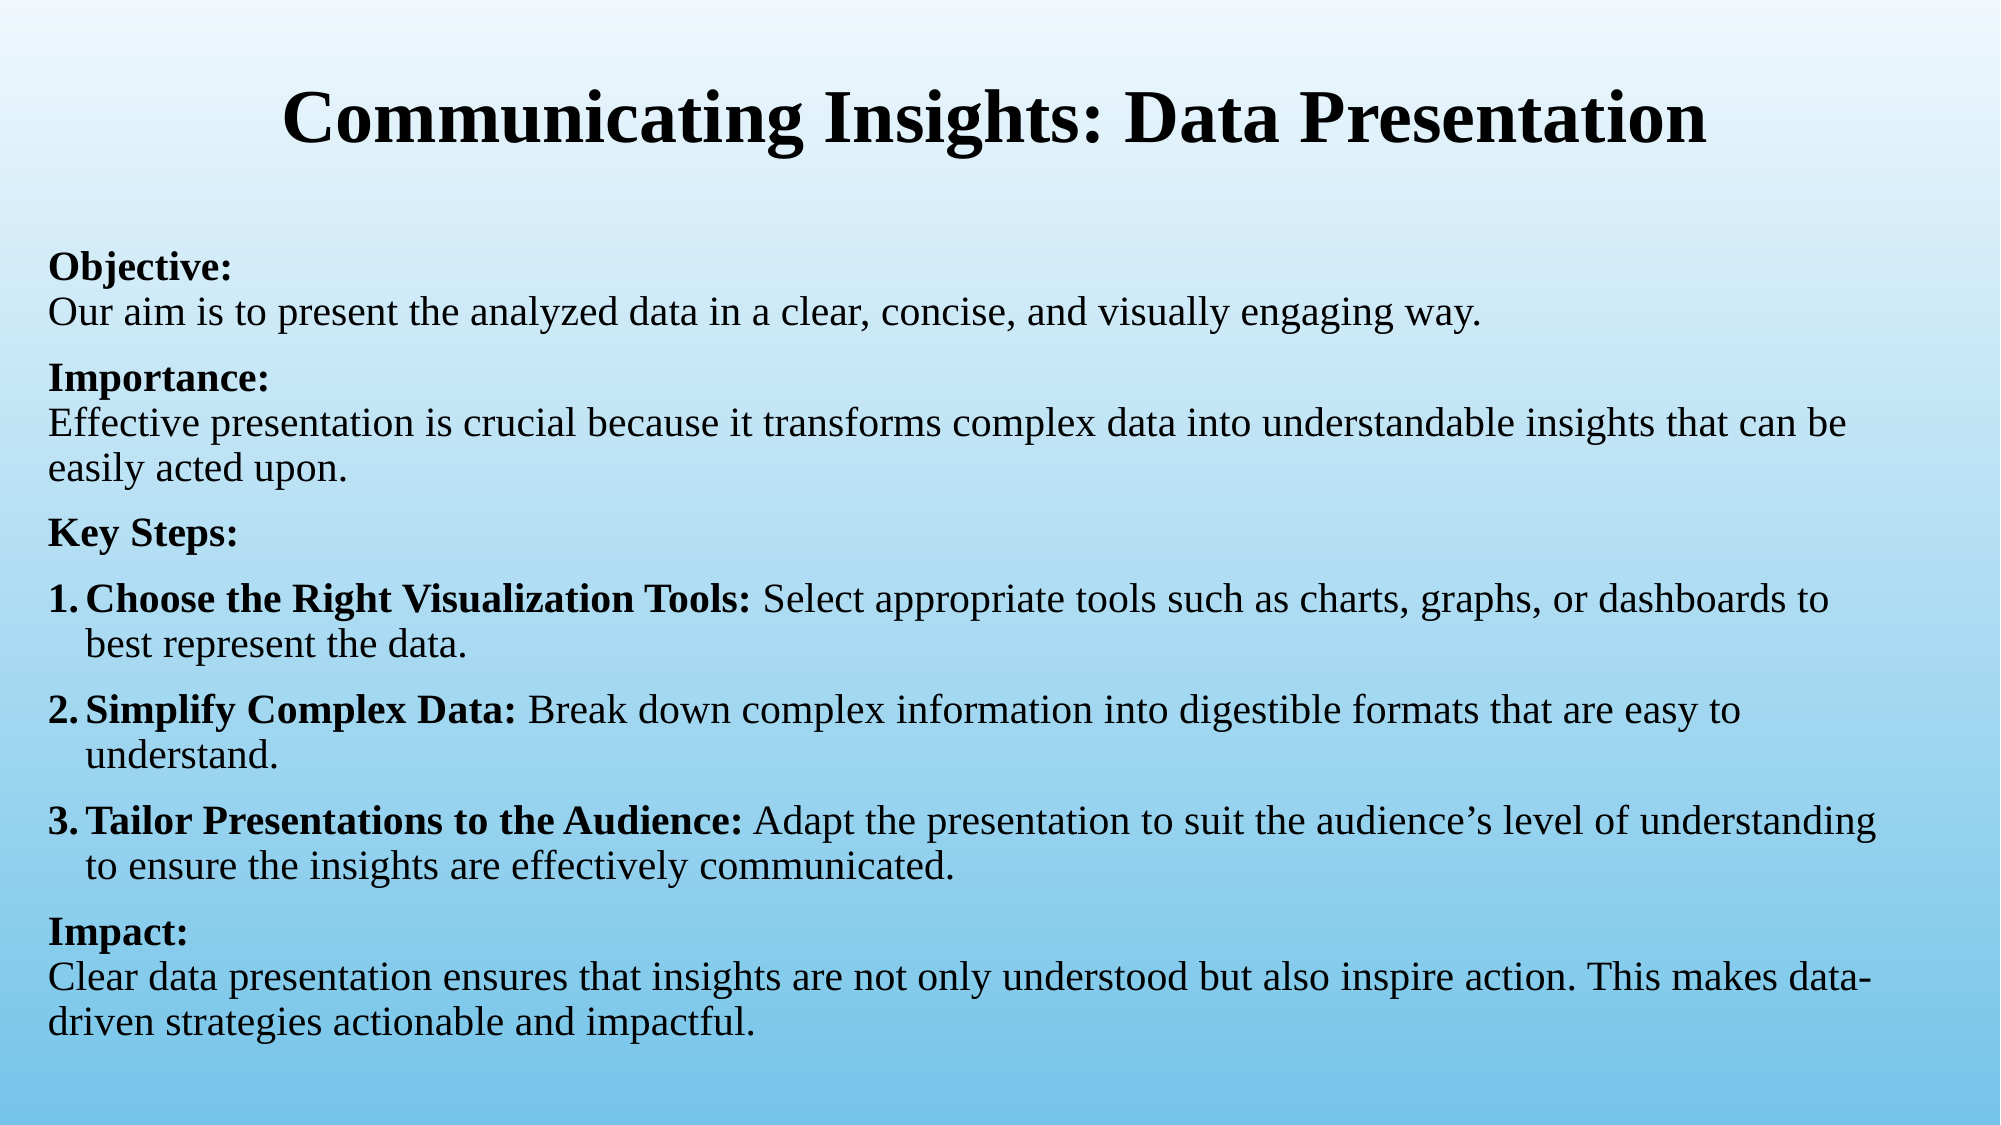

# Communicating Insights: Data Presentation
Objective:
Our aim is to present the analyzed data in a clear, concise, and visually engaging way.
Importance:
Effective presentation is crucial because it transforms complex data into understandable insights that can be easily acted upon.
Key Steps:
Choose the Right Visualization Tools: Select appropriate tools such as charts, graphs, or dashboards to best represent the data.
Simplify Complex Data: Break down complex information into digestible formats that are easy to understand.
Tailor Presentations to the Audience: Adapt the presentation to suit the audience’s level of understanding to ensure the insights are effectively communicated.
Impact:
Clear data presentation ensures that insights are not only understood but also inspire action. This makes data-driven strategies actionable and impactful.